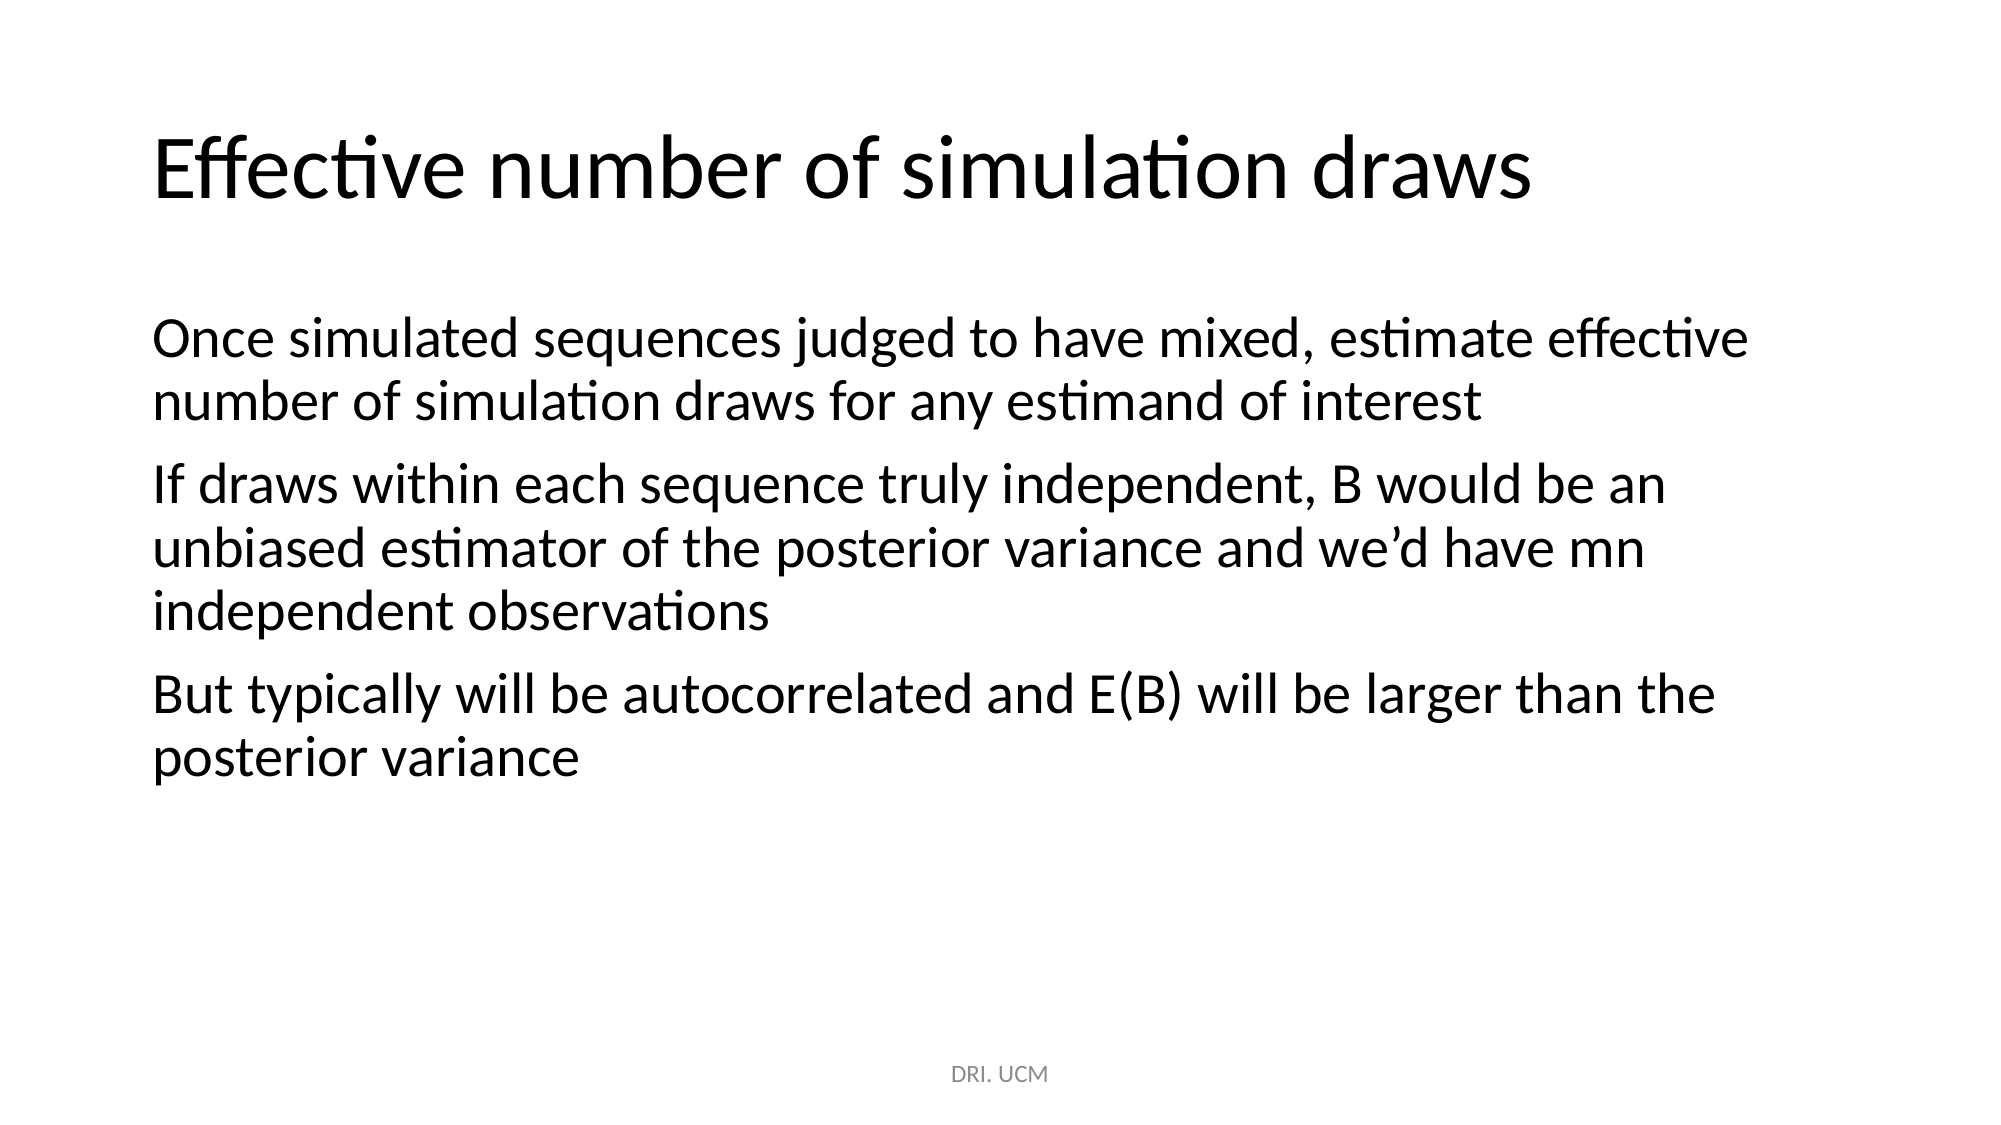

# Effective number of simulation draws
Once simulated sequences judged to have mixed, estimate effective number of simulation draws for any estimand of interest
If draws within each sequence truly independent, B would be an unbiased estimator of the posterior variance and we’d have mn independent observations
But typically will be autocorrelated and E(B) will be larger than the posterior variance
DRI. UCM